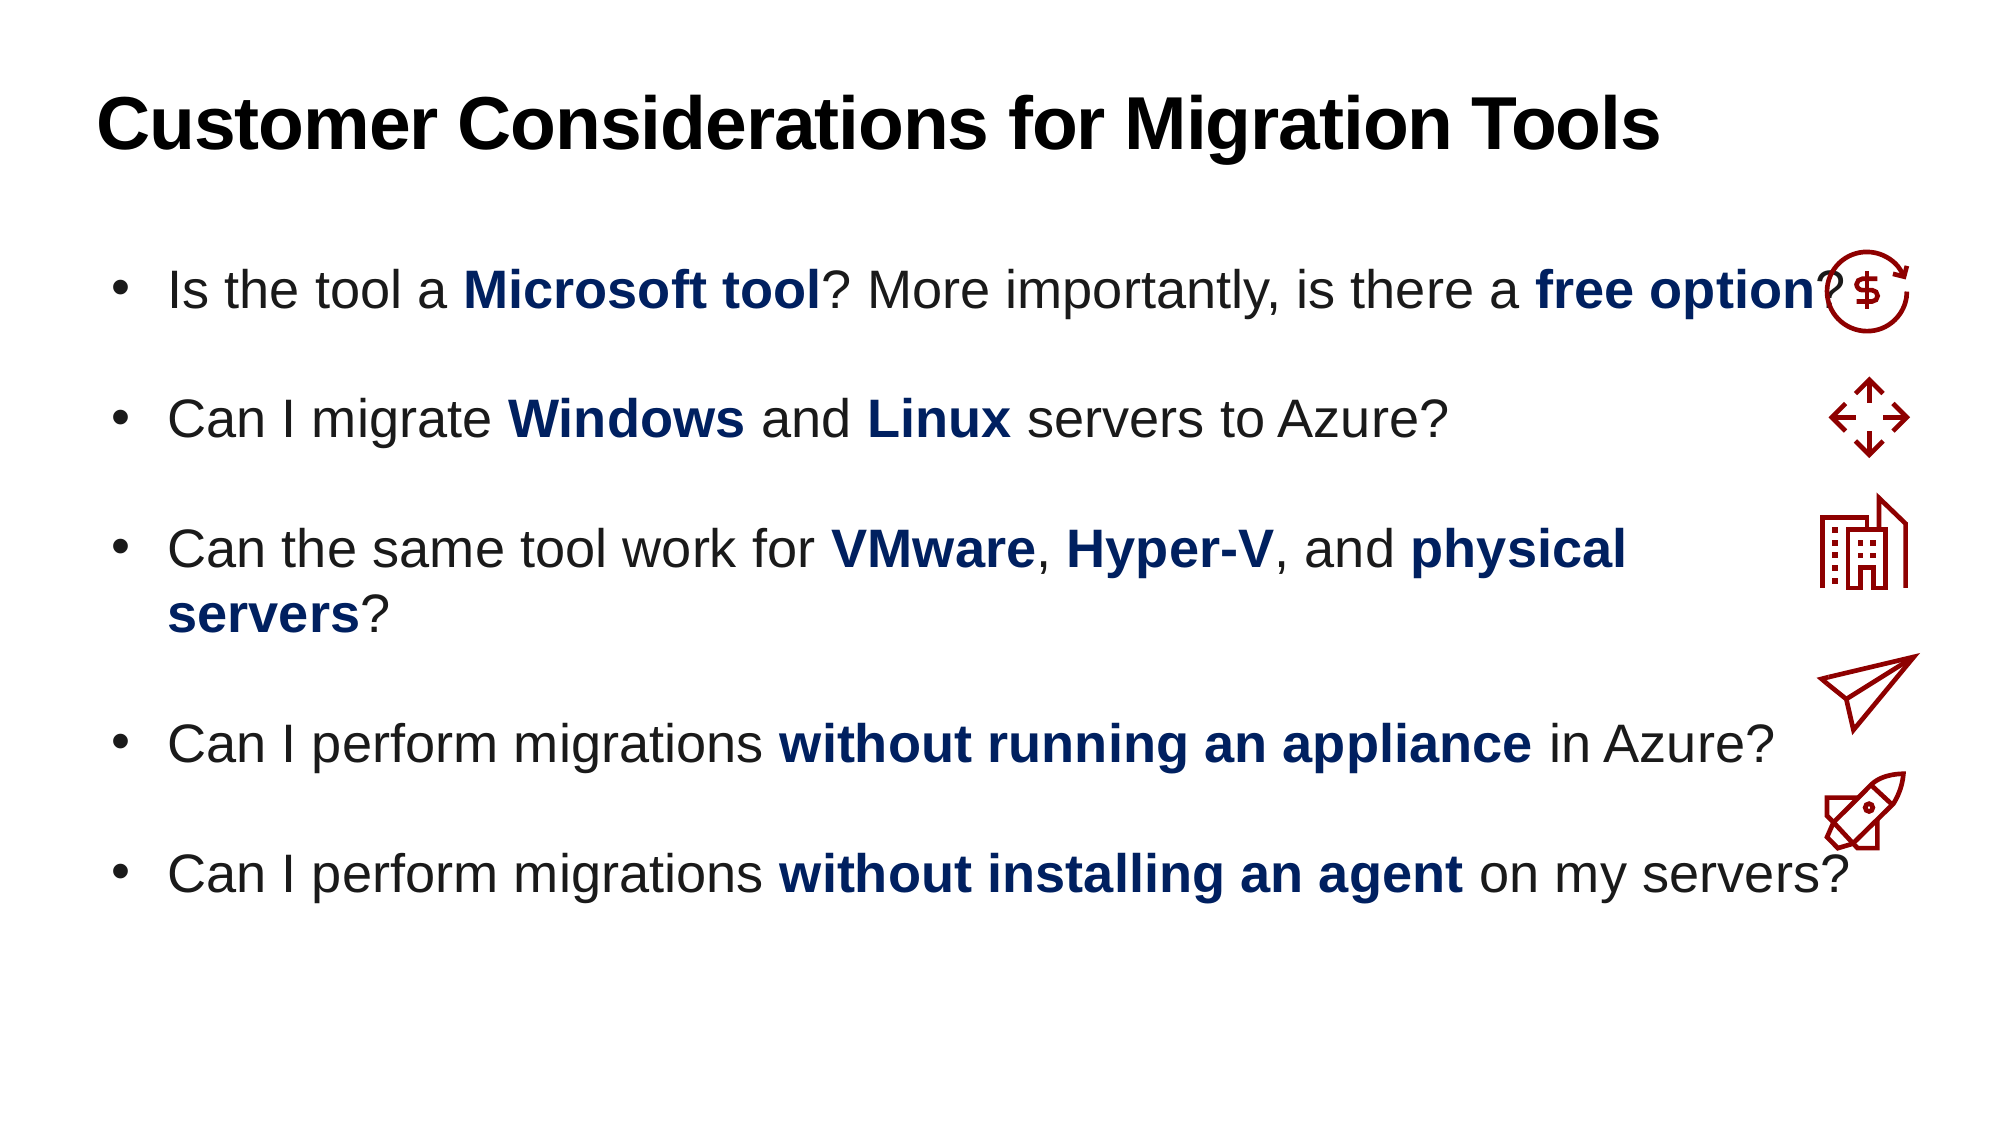

# Customer Considerations for Migration Tools

Is the tool a Microsoft tool? More importantly, is there a free option?

Can I migrate Windows and Linux servers to Azure?

Can the same tool work for VMware, Hyper-V, and physical servers?

Can I perform migrations without running an appliance in Azure?

Can I perform migrations without installing an agent on my servers?